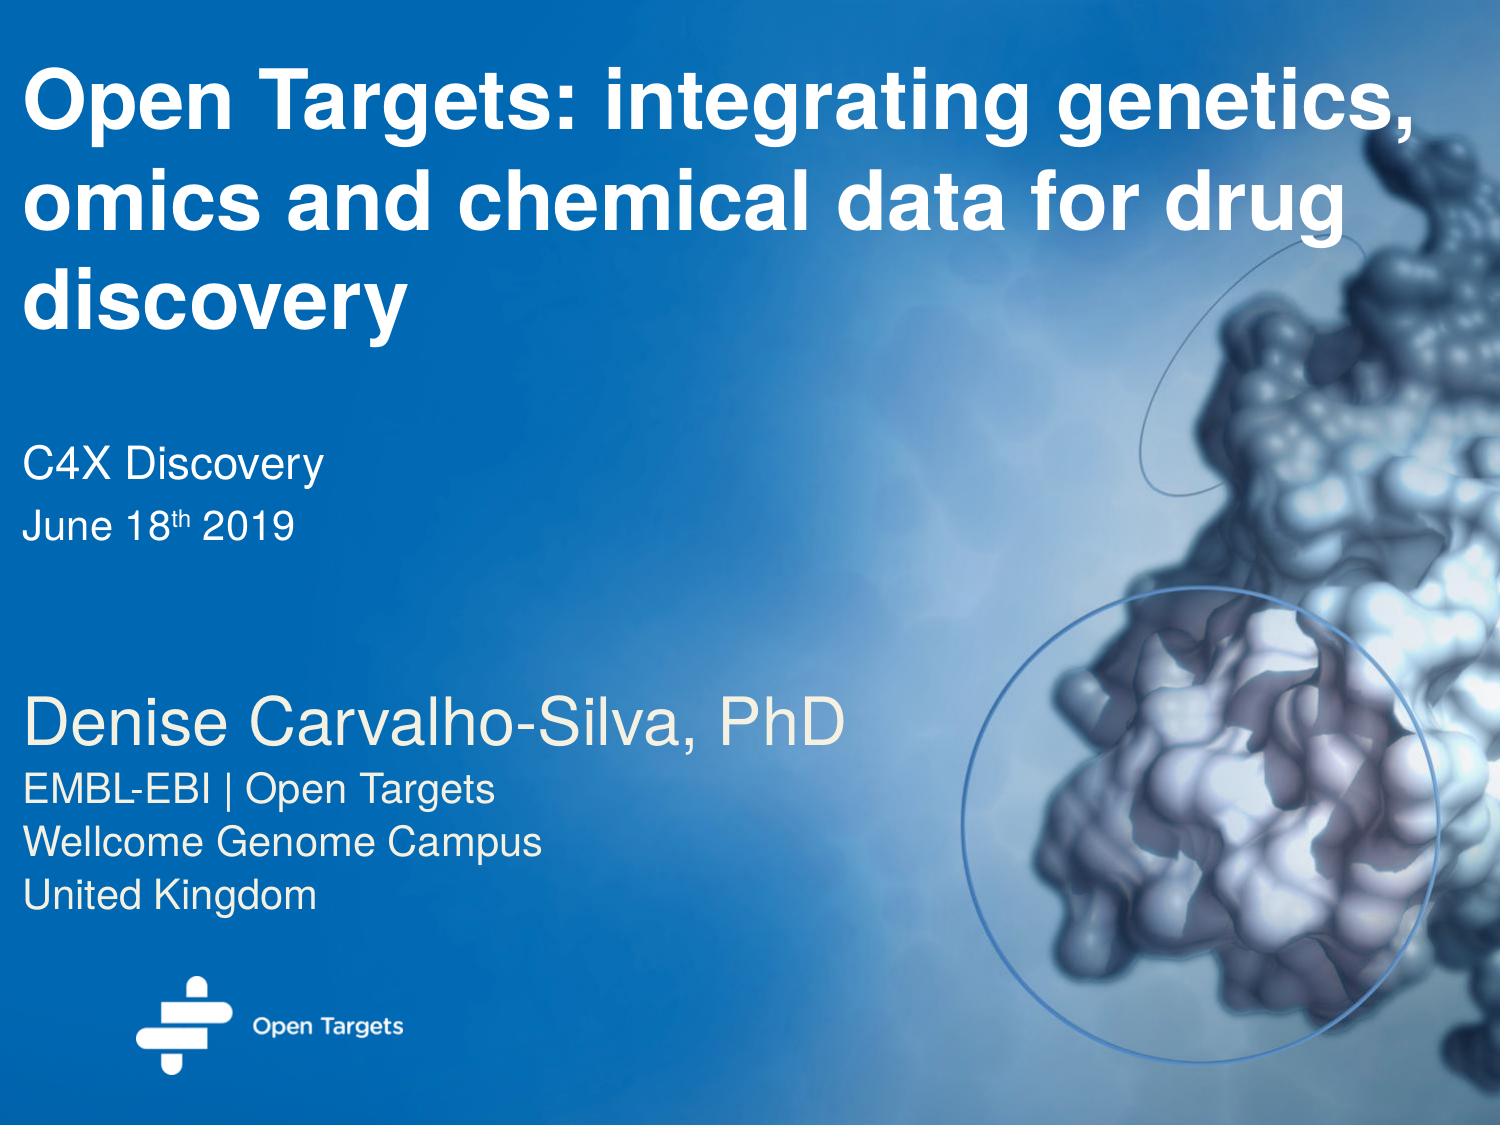

# Open Targets: integrating genetics, omics and chemical data for drug discovery
C4X Discovery
June 18th 2019
Denise Carvalho-Silva, PhD
EMBL-EBI | Open Targets
Wellcome Genome Campus
United Kingdom